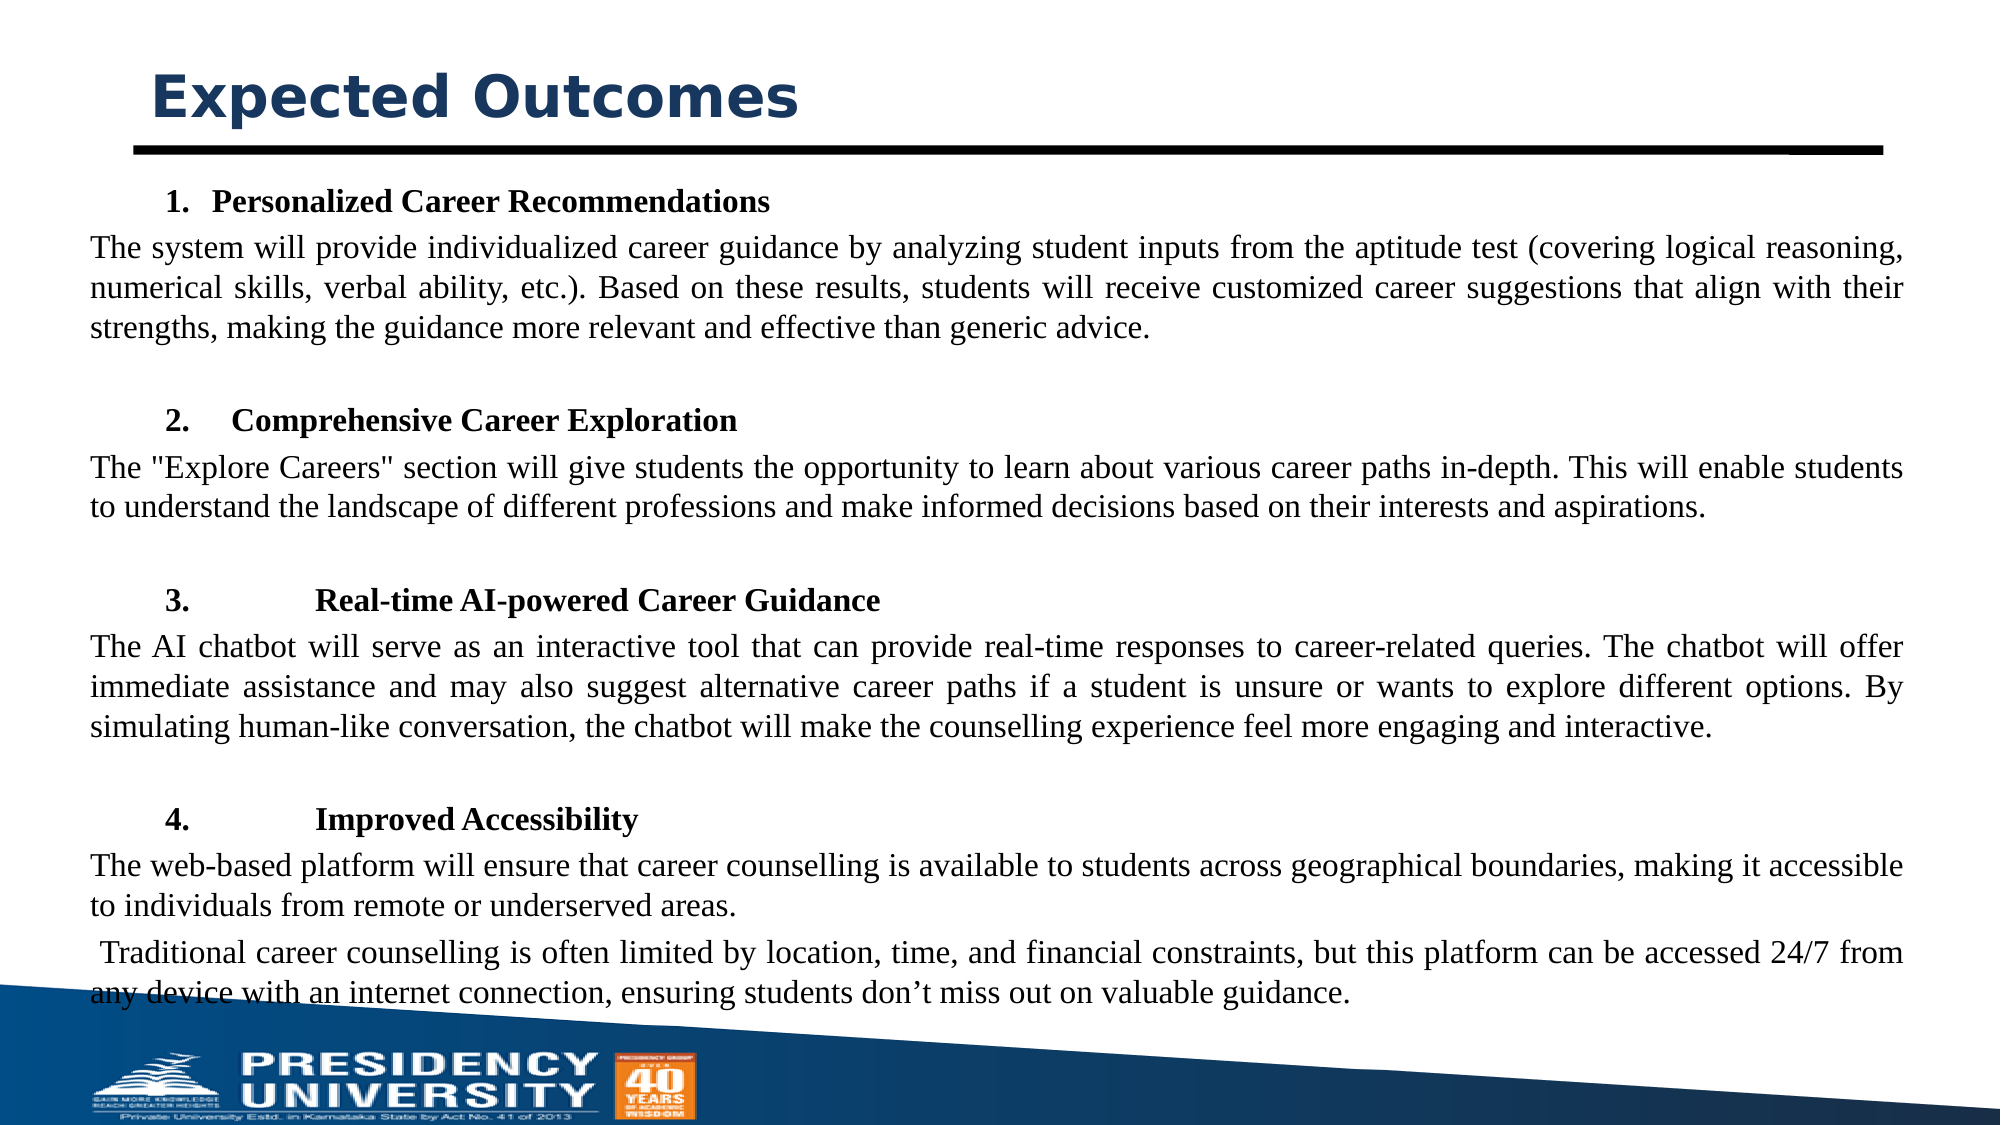

# Expected Outcomes
Personalized Career Recommendations
The system will provide individualized career guidance by analyzing student inputs from the aptitude test (covering logical reasoning, numerical skills, verbal ability, etc.). Based on these results, students will receive customized career suggestions that align with their strengths, making the guidance more relevant and effective than generic advice.

2.     Comprehensive Career Exploration
The "Explore Careers" section will give students the opportunity to learn about various career paths in-depth. This will enable students to understand the landscape of different professions and make informed decisions based on their interests and aspirations.

3.	Real-time AI-powered Career Guidance
The AI chatbot will serve as an interactive tool that can provide real-time responses to career-related queries. The chatbot will offer immediate assistance and may also suggest alternative career paths if a student is unsure or wants to explore different options. By simulating human-like conversation, the chatbot will make the counselling experience feel more engaging and interactive.

4.	Improved Accessibility
The web-based platform will ensure that career counselling is available to students across geographical boundaries, making it accessible to individuals from remote or underserved areas.
 Traditional career counselling is often limited by location, time, and financial constraints, but this platform can be accessed 24/7 from any device with an internet connection, ensuring students don’t miss out on valuable guidance.